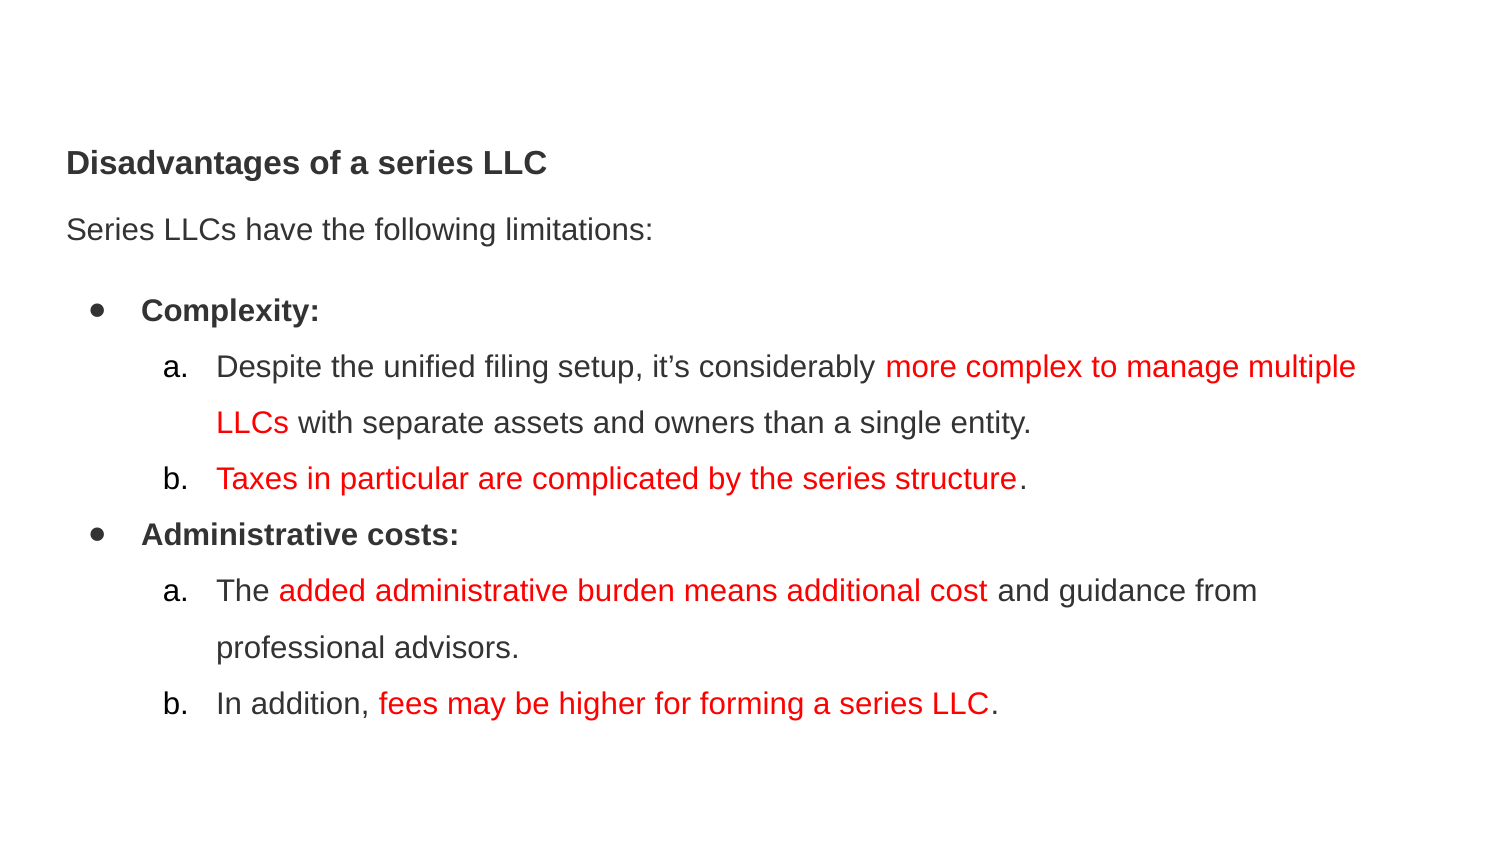

Disadvantages of a series LLC
Series LLCs have the following limitations:
Complexity:
Despite the unified filing setup, it’s considerably more complex to manage multiple LLCs with separate assets and owners than a single entity.
Taxes in particular are complicated by the series structure.
Administrative costs:
The added administrative burden means additional cost and guidance from professional advisors.
In addition, fees may be higher for forming a series LLC.